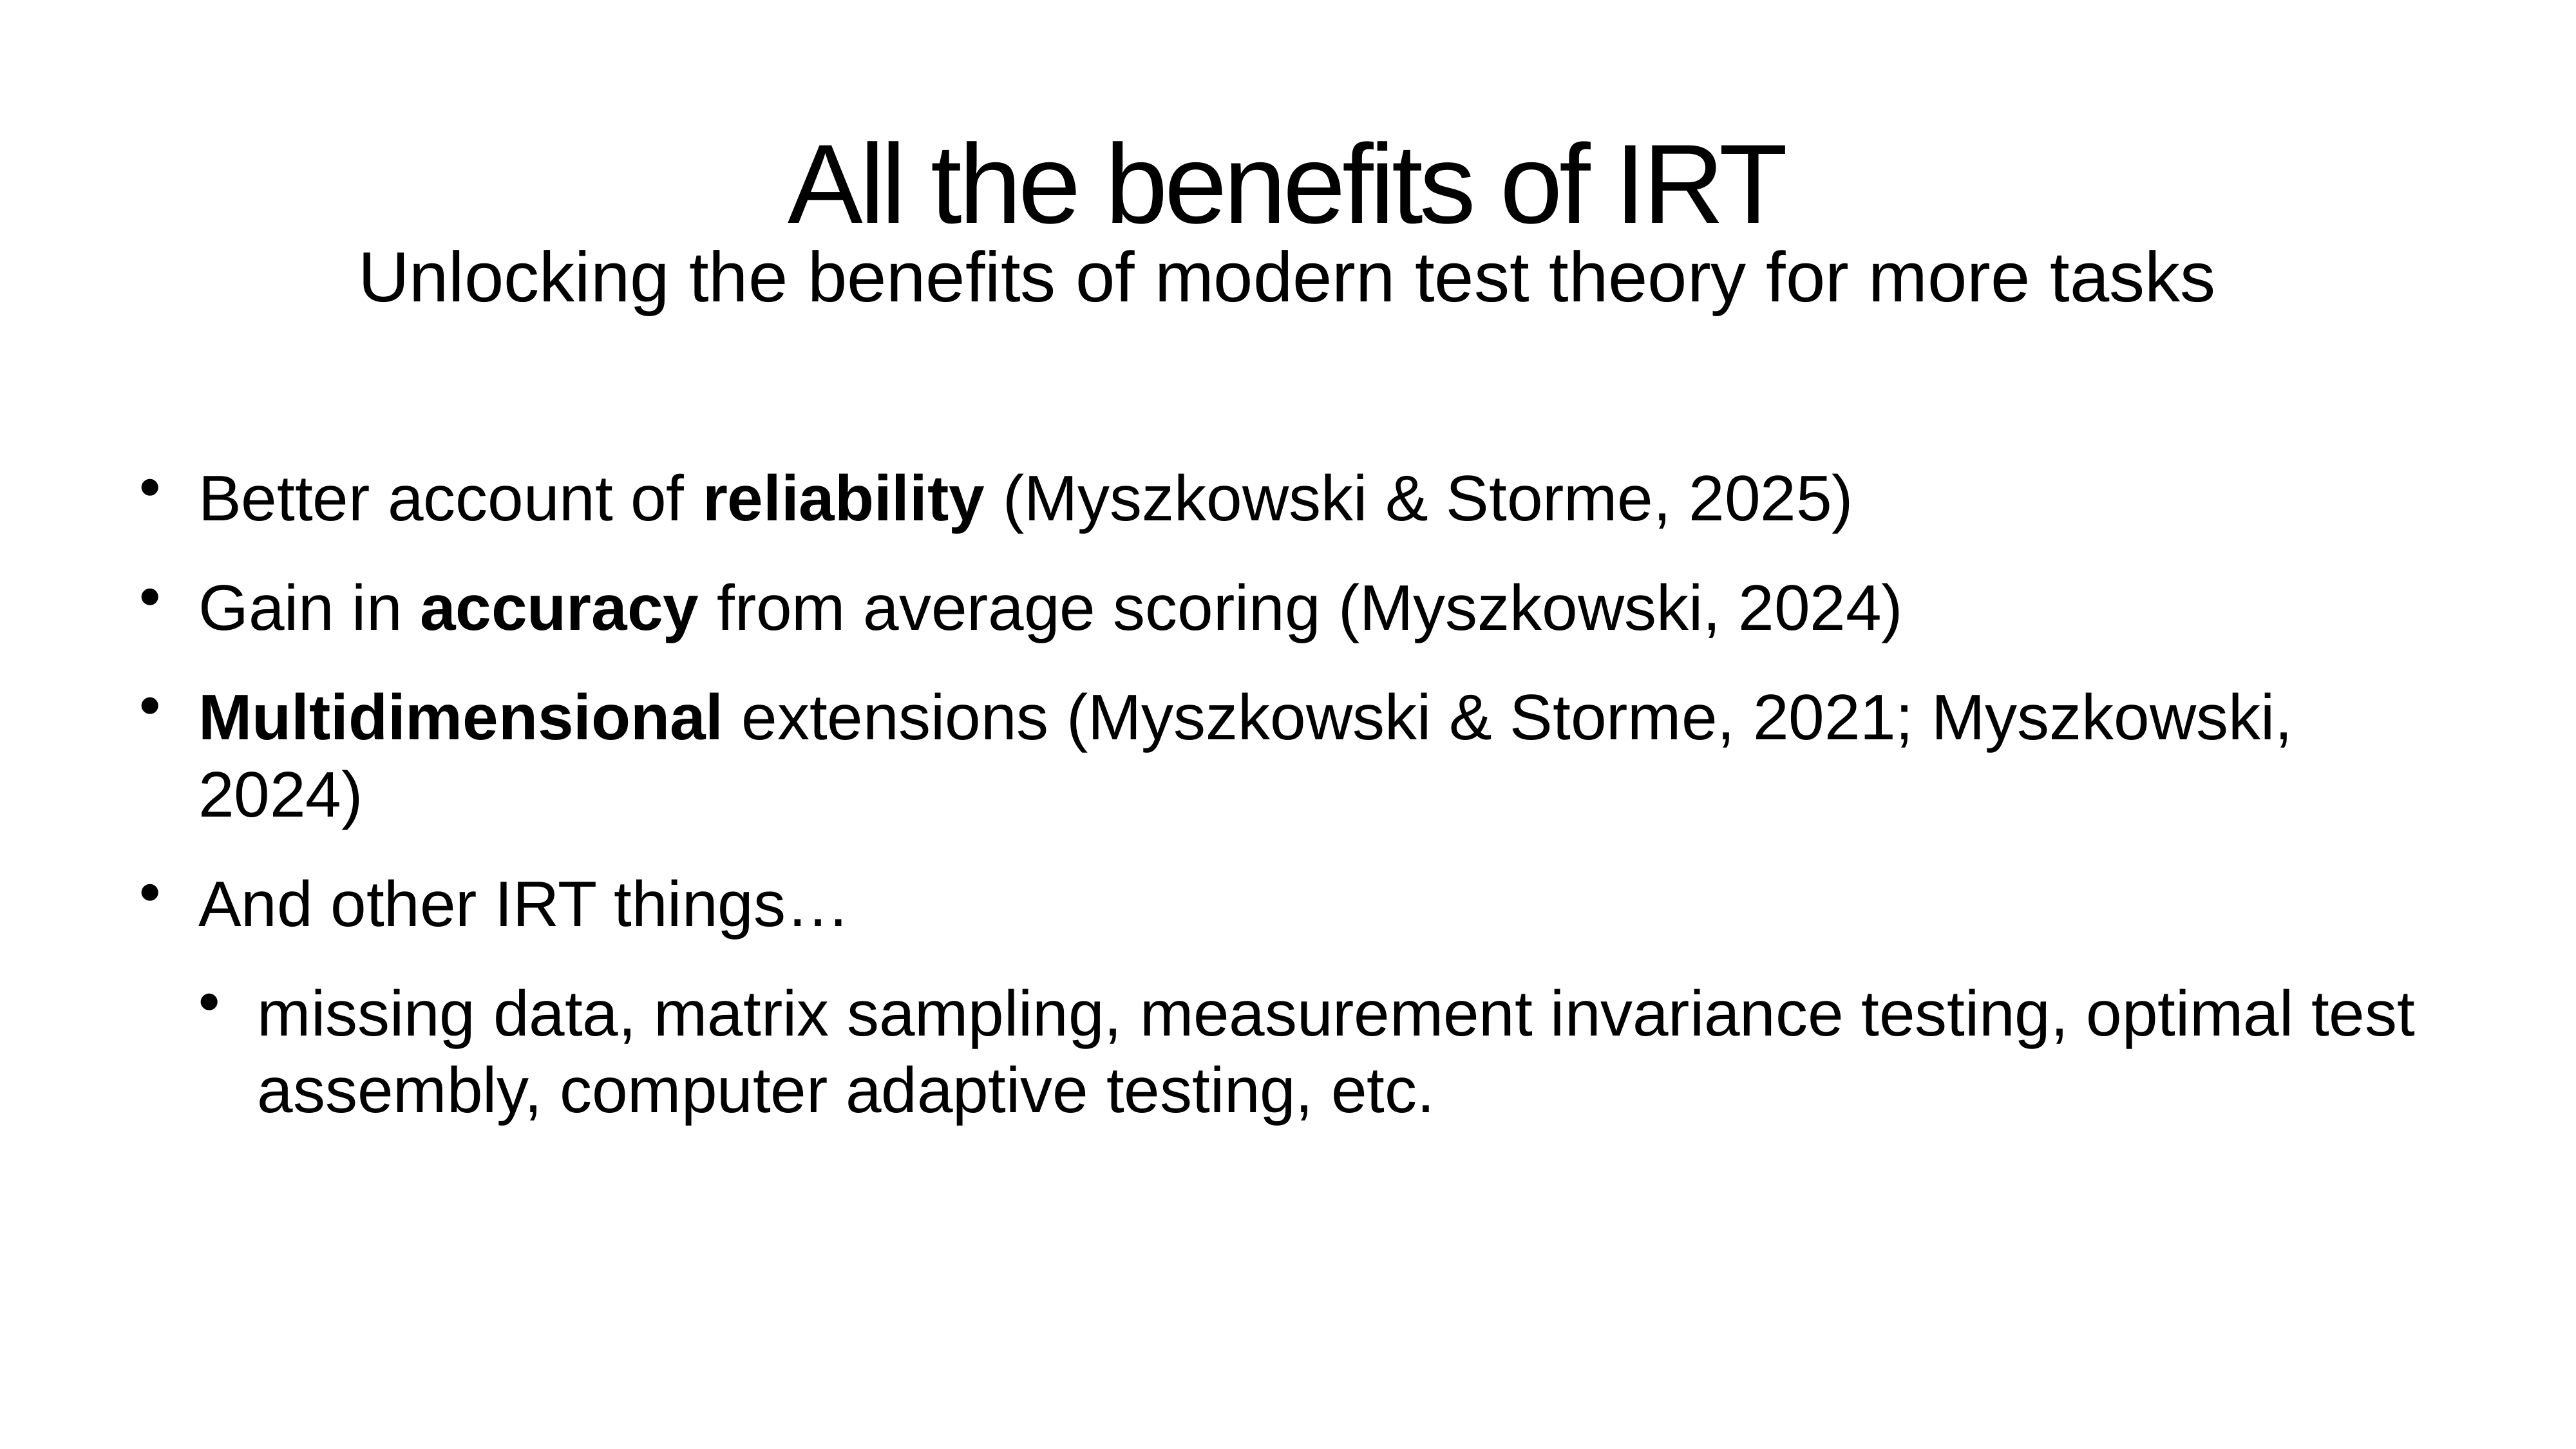

# All the benefits of IRT
Unlocking the benefits of modern test theory for more tasks
Better account of reliability (Myszkowski & Storme, 2025)
Gain in accuracy from average scoring (Myszkowski, 2024)
Multidimensional extensions (Myszkowski & Storme, 2021; Myszkowski, 2024)
And other IRT things…
missing data, matrix sampling, measurement invariance testing, optimal test assembly, computer adaptive testing, etc.